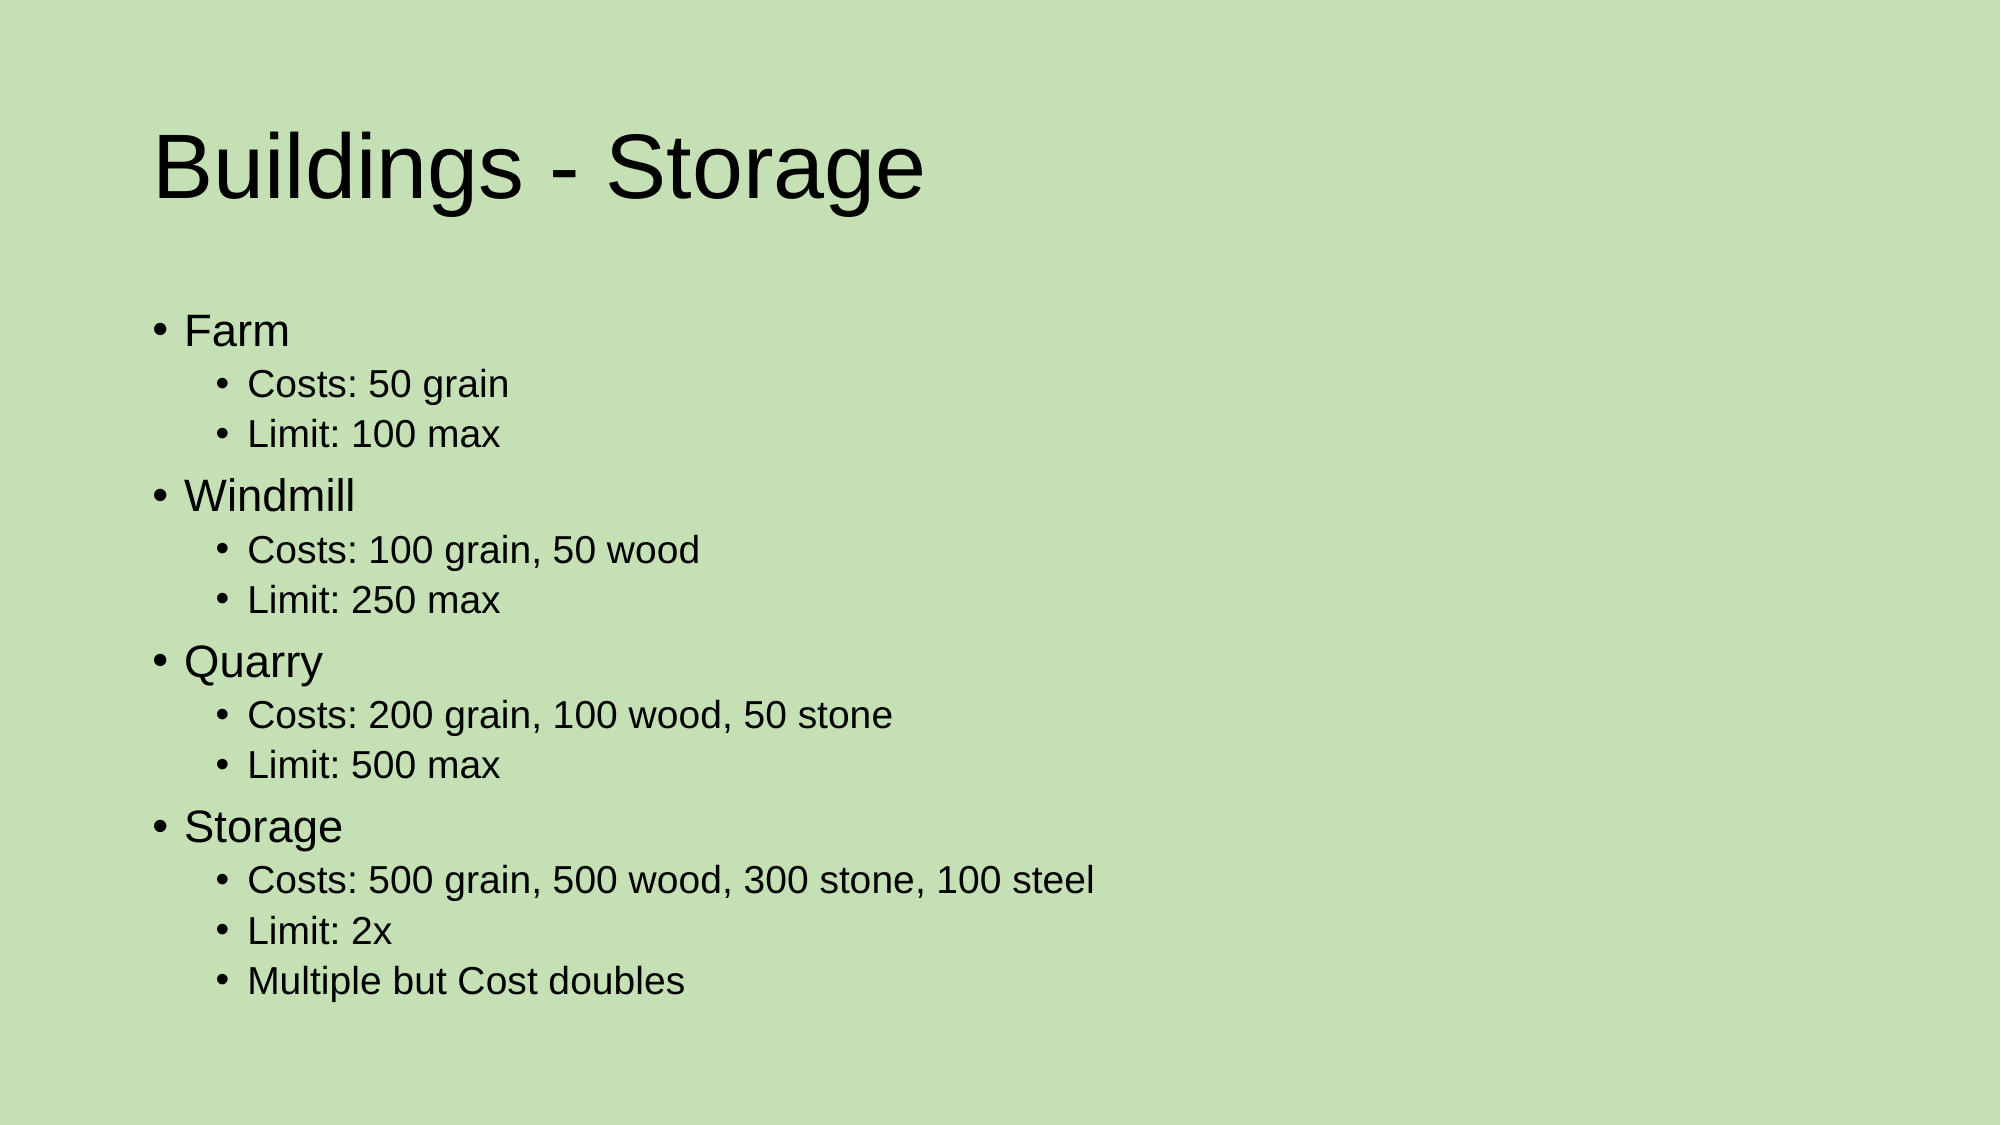

# Buildings - Storage
Farm
Costs: 50 grain
Limit: 100 max
Windmill
Costs: 100 grain, 50 wood
Limit: 250 max
Quarry
Costs: 200 grain, 100 wood, 50 stone
Limit: 500 max
Storage
Costs: 500 grain, 500 wood, 300 stone, 100 steel
Limit: 2x
Multiple but Cost doubles